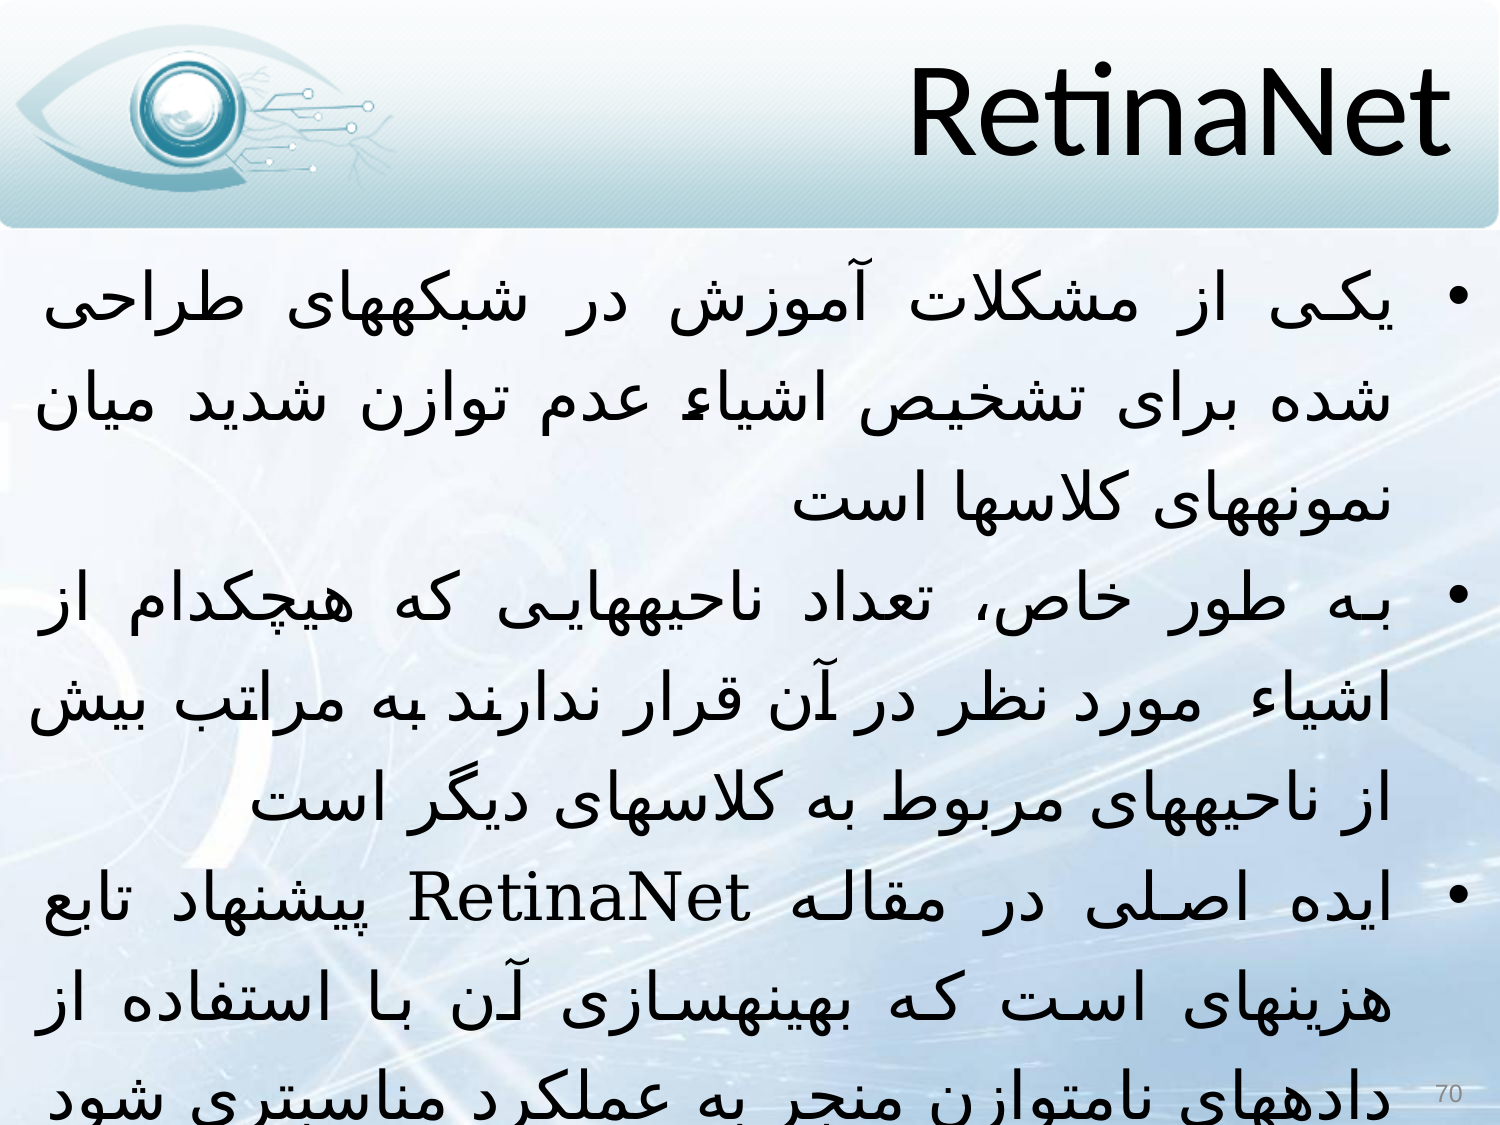

# RetinaNet
یکی از مشکلات آموزش در شبکه‏های طراحی شده برای تشخیص اشیاء عدم توازن شدید میان نمونه‏های کلاس‏ها است
به طور خاص، تعداد ناحیه‏هایی که هیچکدام از اشیاء  مورد نظر در آن قرار ندارند به مراتب بیش از ناحیه‏های مربوط به کلاس‏های دیگر است
ایده اصلی در مقاله RetinaNet پیشنهاد تابع هزینه‏ای است که بهینه‏سازی آن با استفاده از داده‏های نامتوازن منجر به عملکرد مناسب‏تری شود
70